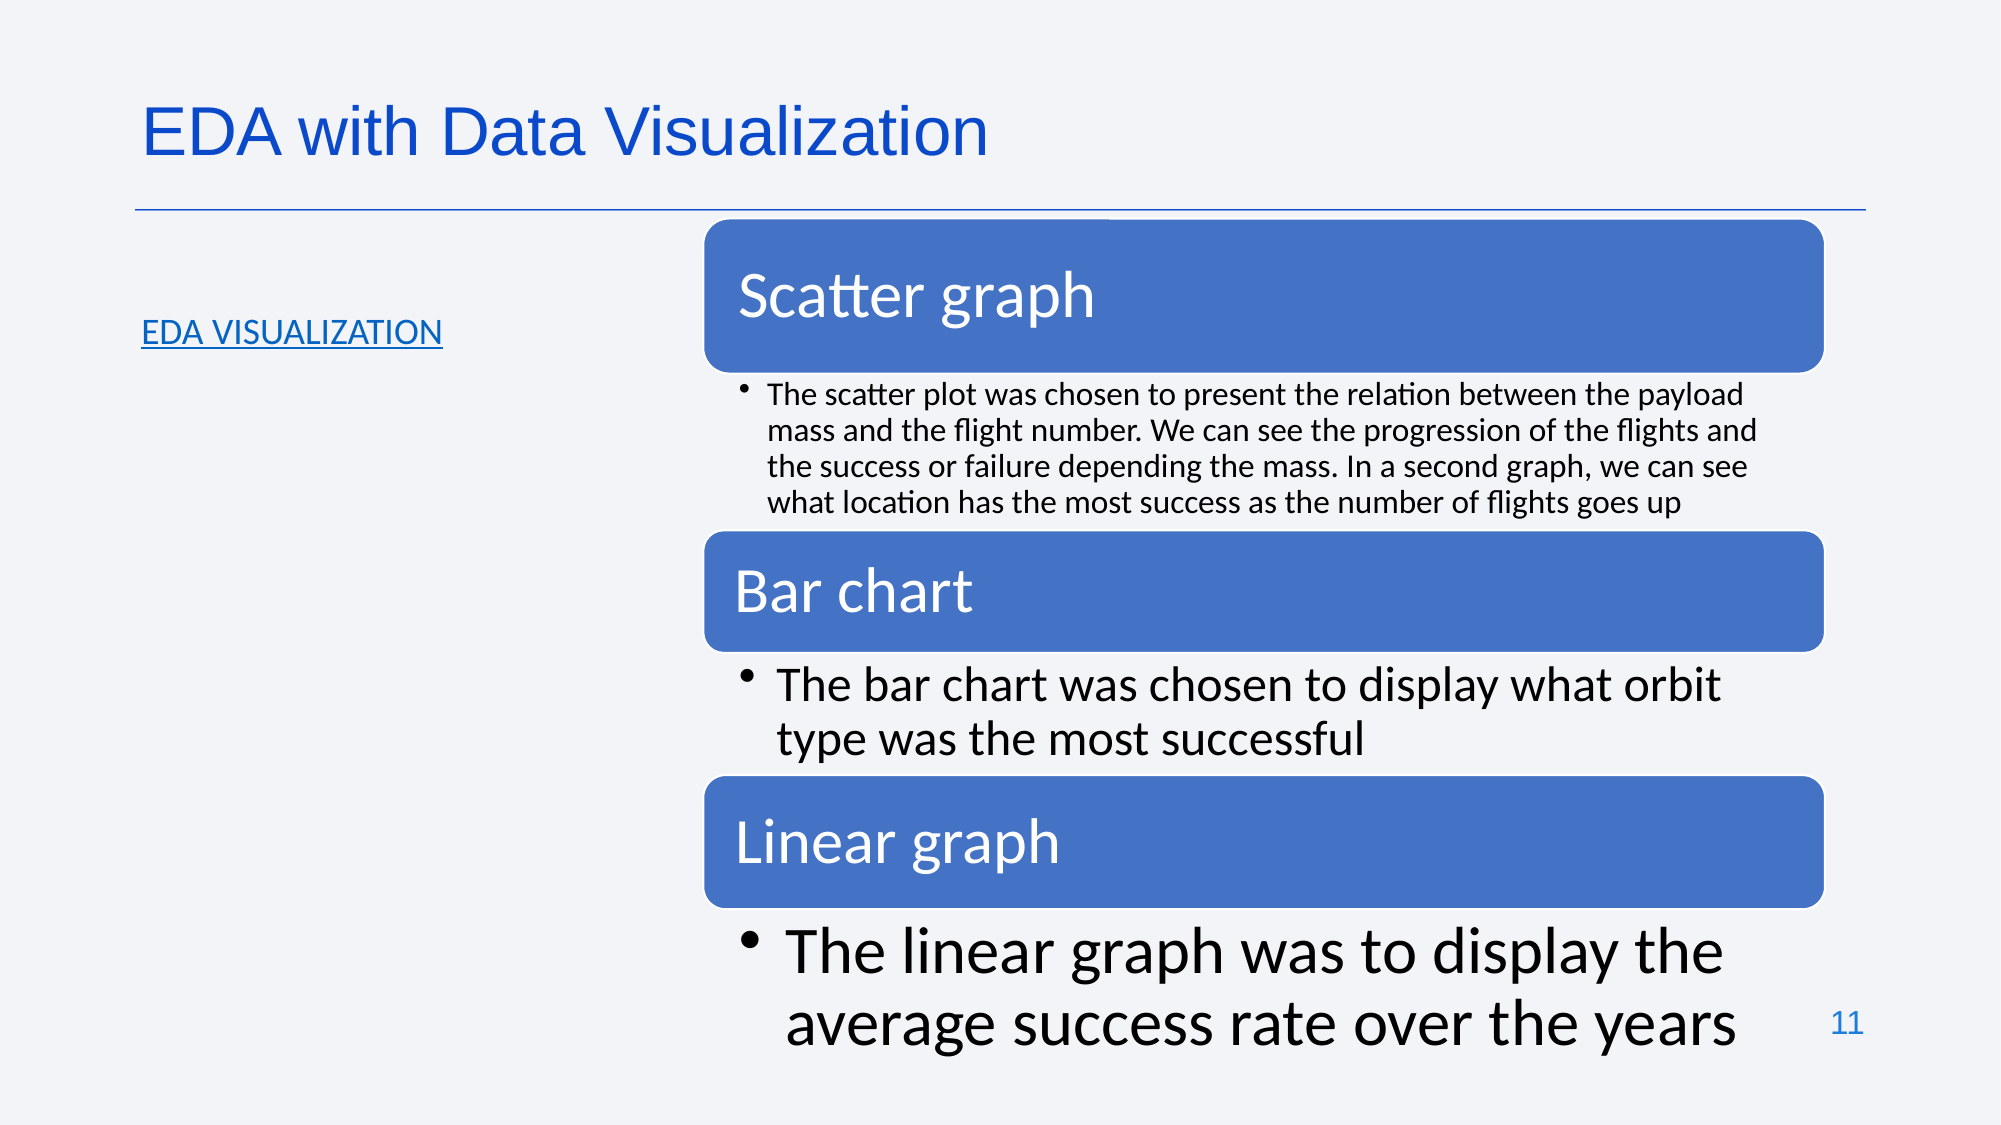

EDA with Data Visualization
Scatter graph
The scatter plot was chosen to present the relation between the payload mass and the flight number. We can see the progression of the flights and the success or failure depending the mass. In a second graph, we can see what location has the most success as the number of flights goes up
Bar chart
The bar chart was chosen to display what orbit type was the most successful
Linear graph
The linear graph was to display the average success rate over the years
EDA VISUALIZATION
11